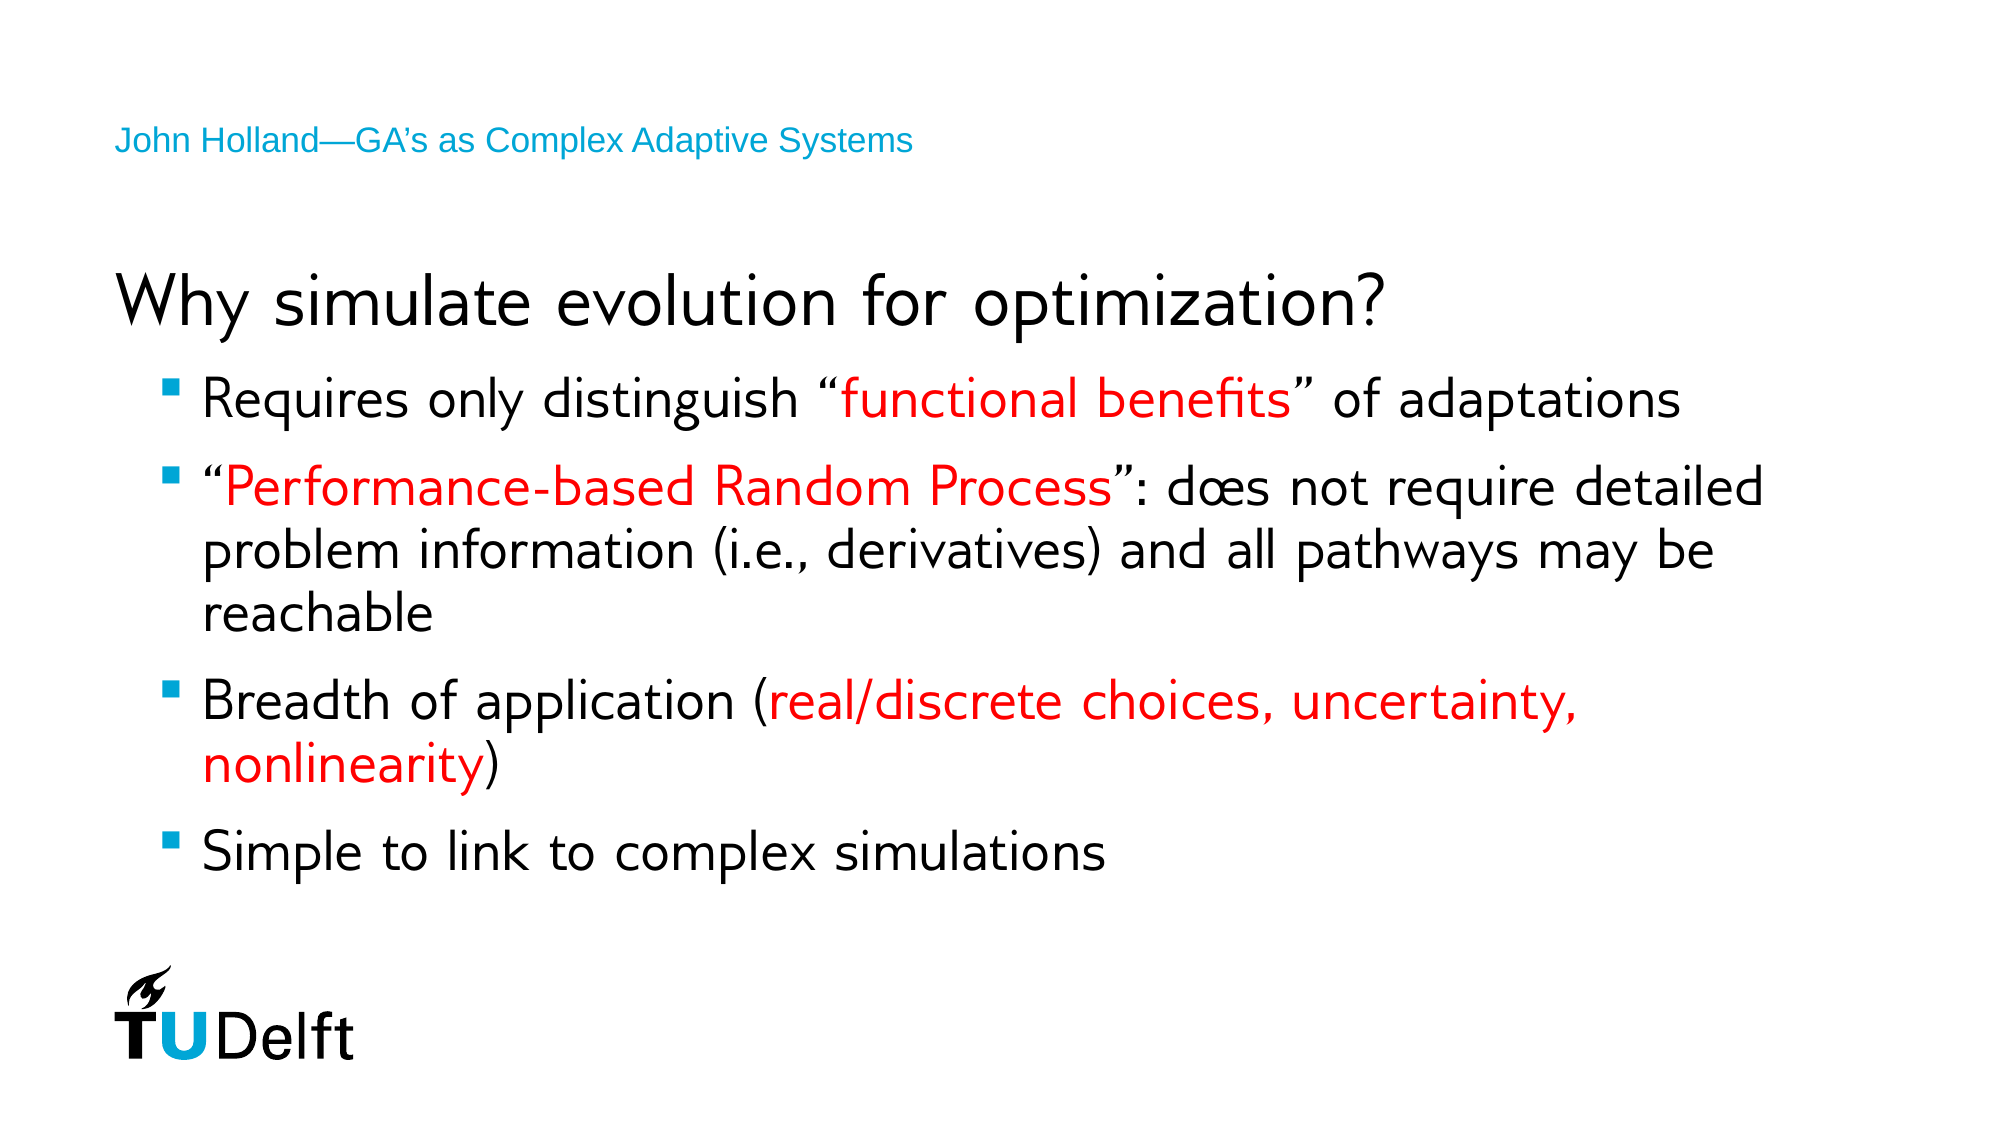

# John Holland—GA’s as Complex Adaptive Systems
Why simulate evolution for optimization?
Requires only distinguish “functional benefits” of adaptations
“Performance-based Random Process”: does not require detailed problem information (i.e., derivatives) and all pathways may be reachable
Breadth of application (real/discrete choices, uncertainty, nonlinearity)
Simple to link to complex simulations